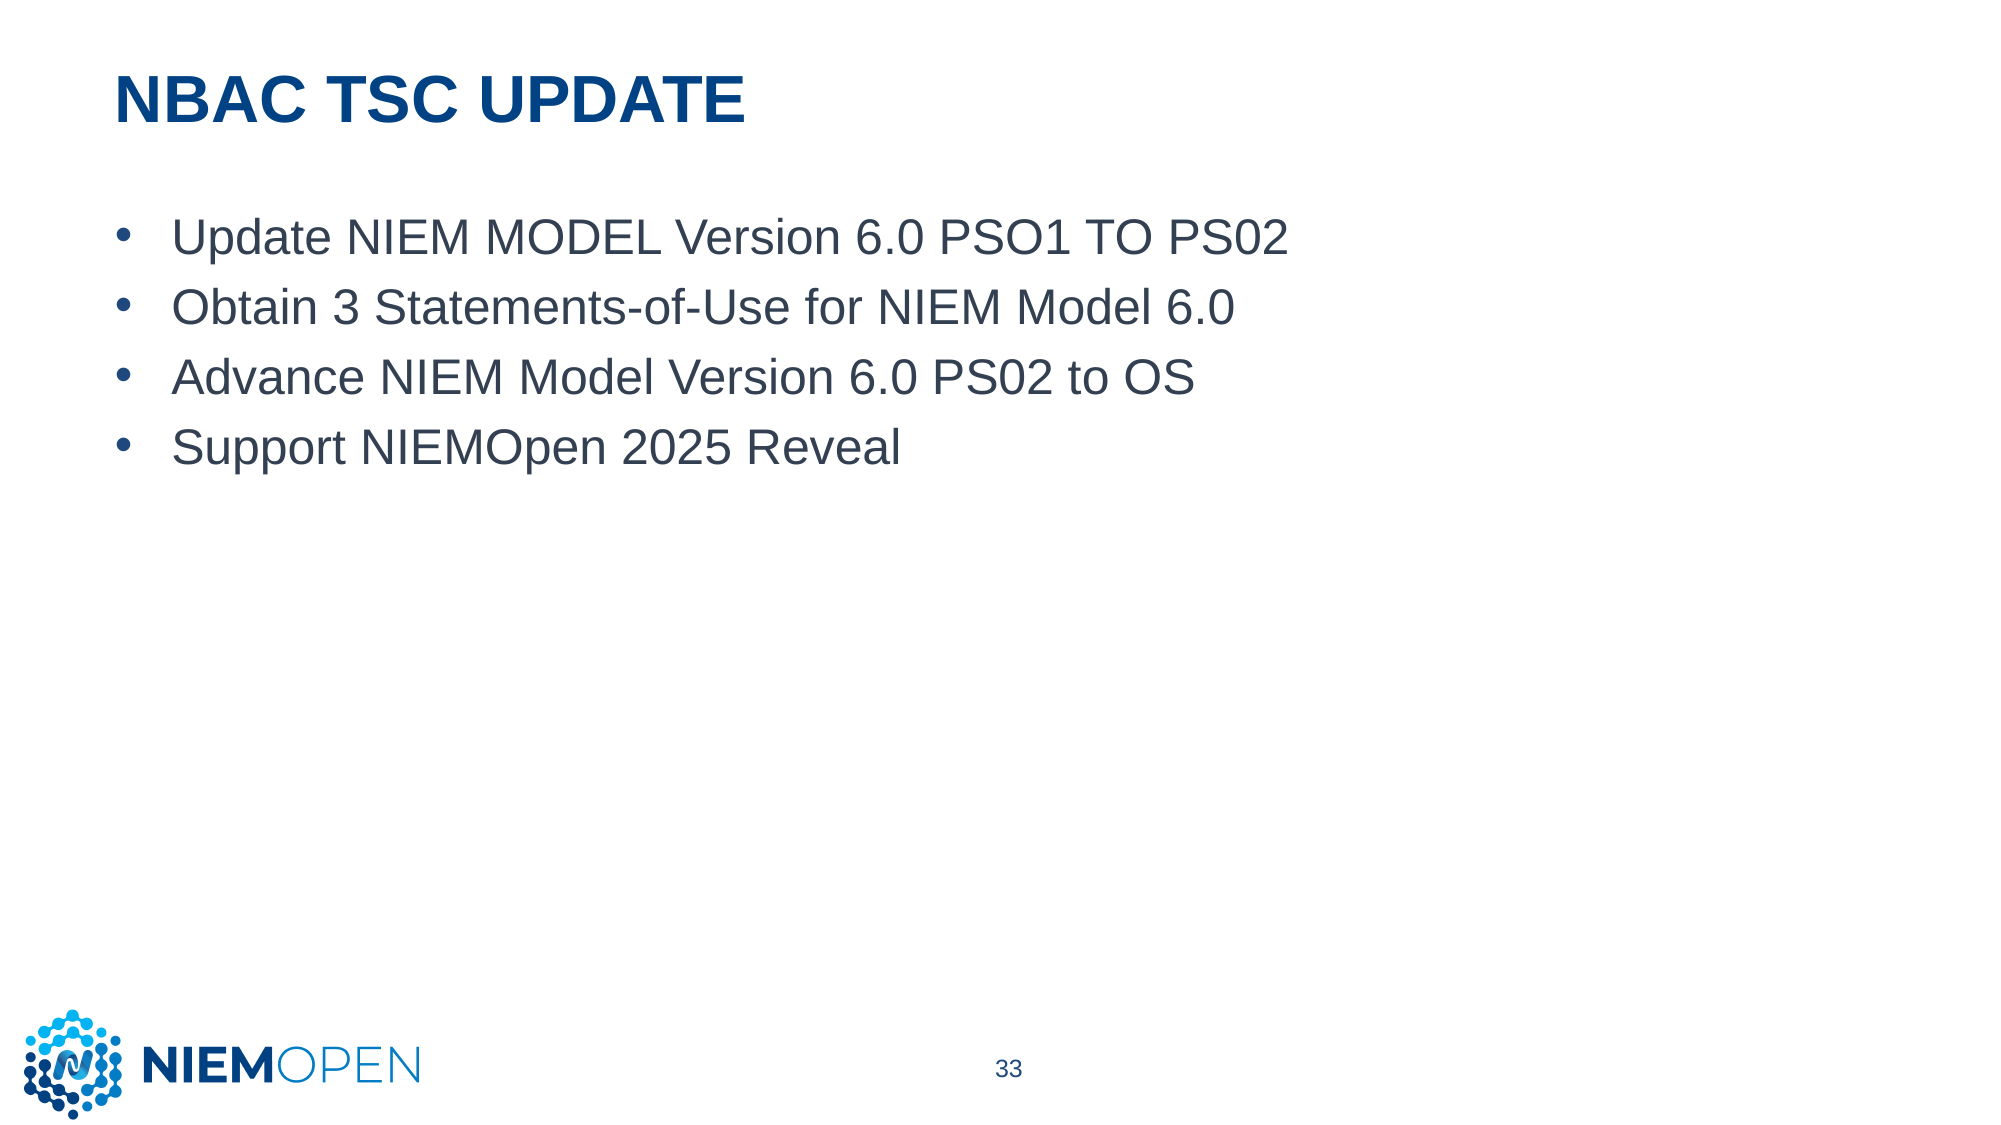

# NBAC TSC Update
Update NIEM MODEL Version 6.0 PSO1 TO PS02
Obtain 3 Statements-of-Use for NIEM Model 6.0
Advance NIEM Model Version 6.0 PS02 to OS
Support NIEMOpen 2025 Reveal

33